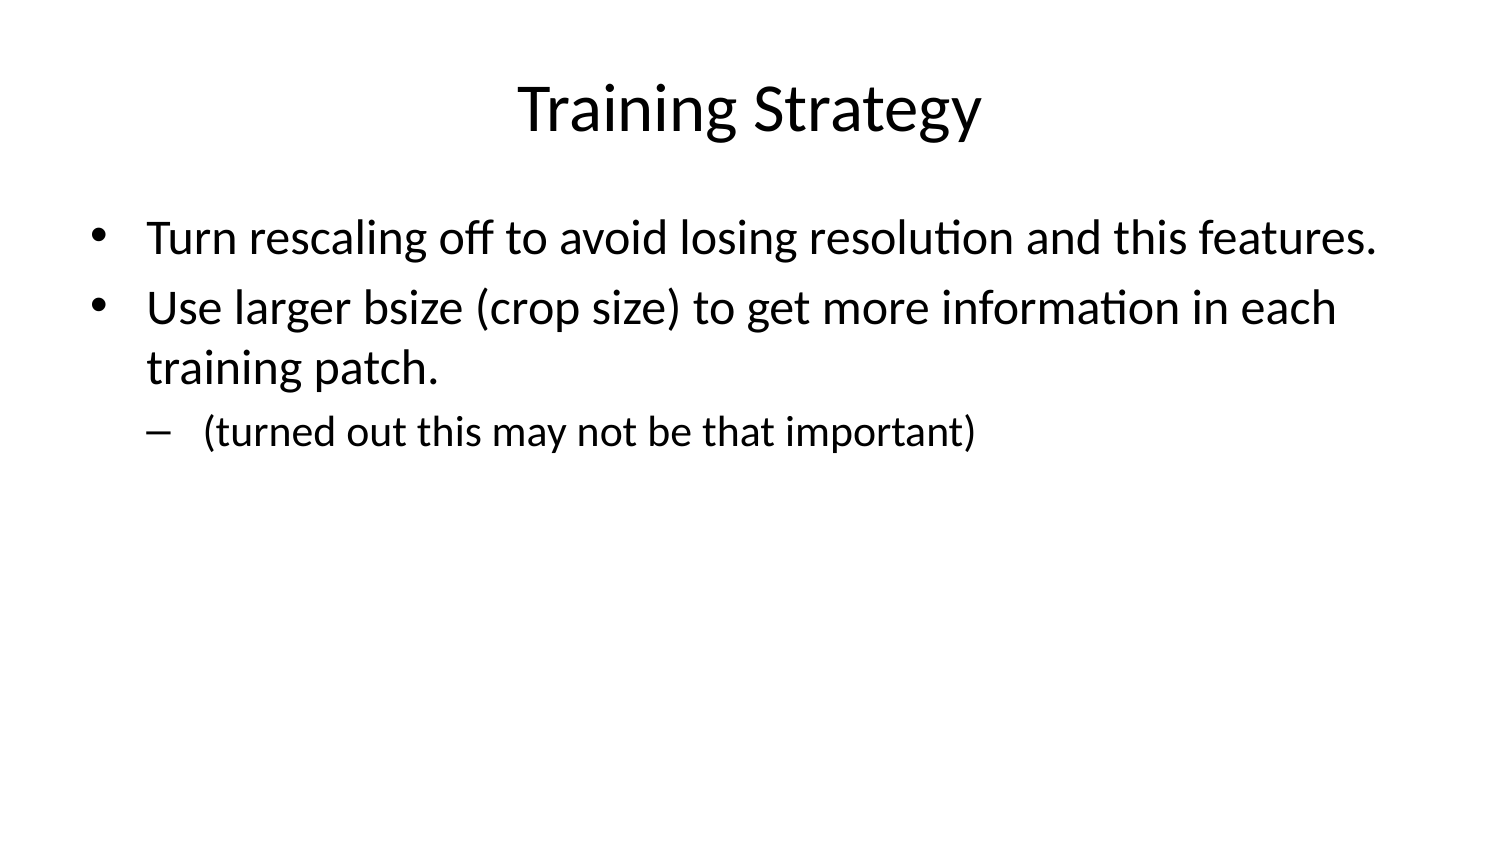

# Training Strategy
Turn rescaling off to avoid losing resolution and this features.
Use larger bsize (crop size) to get more information in each training patch.
(turned out this may not be that important)